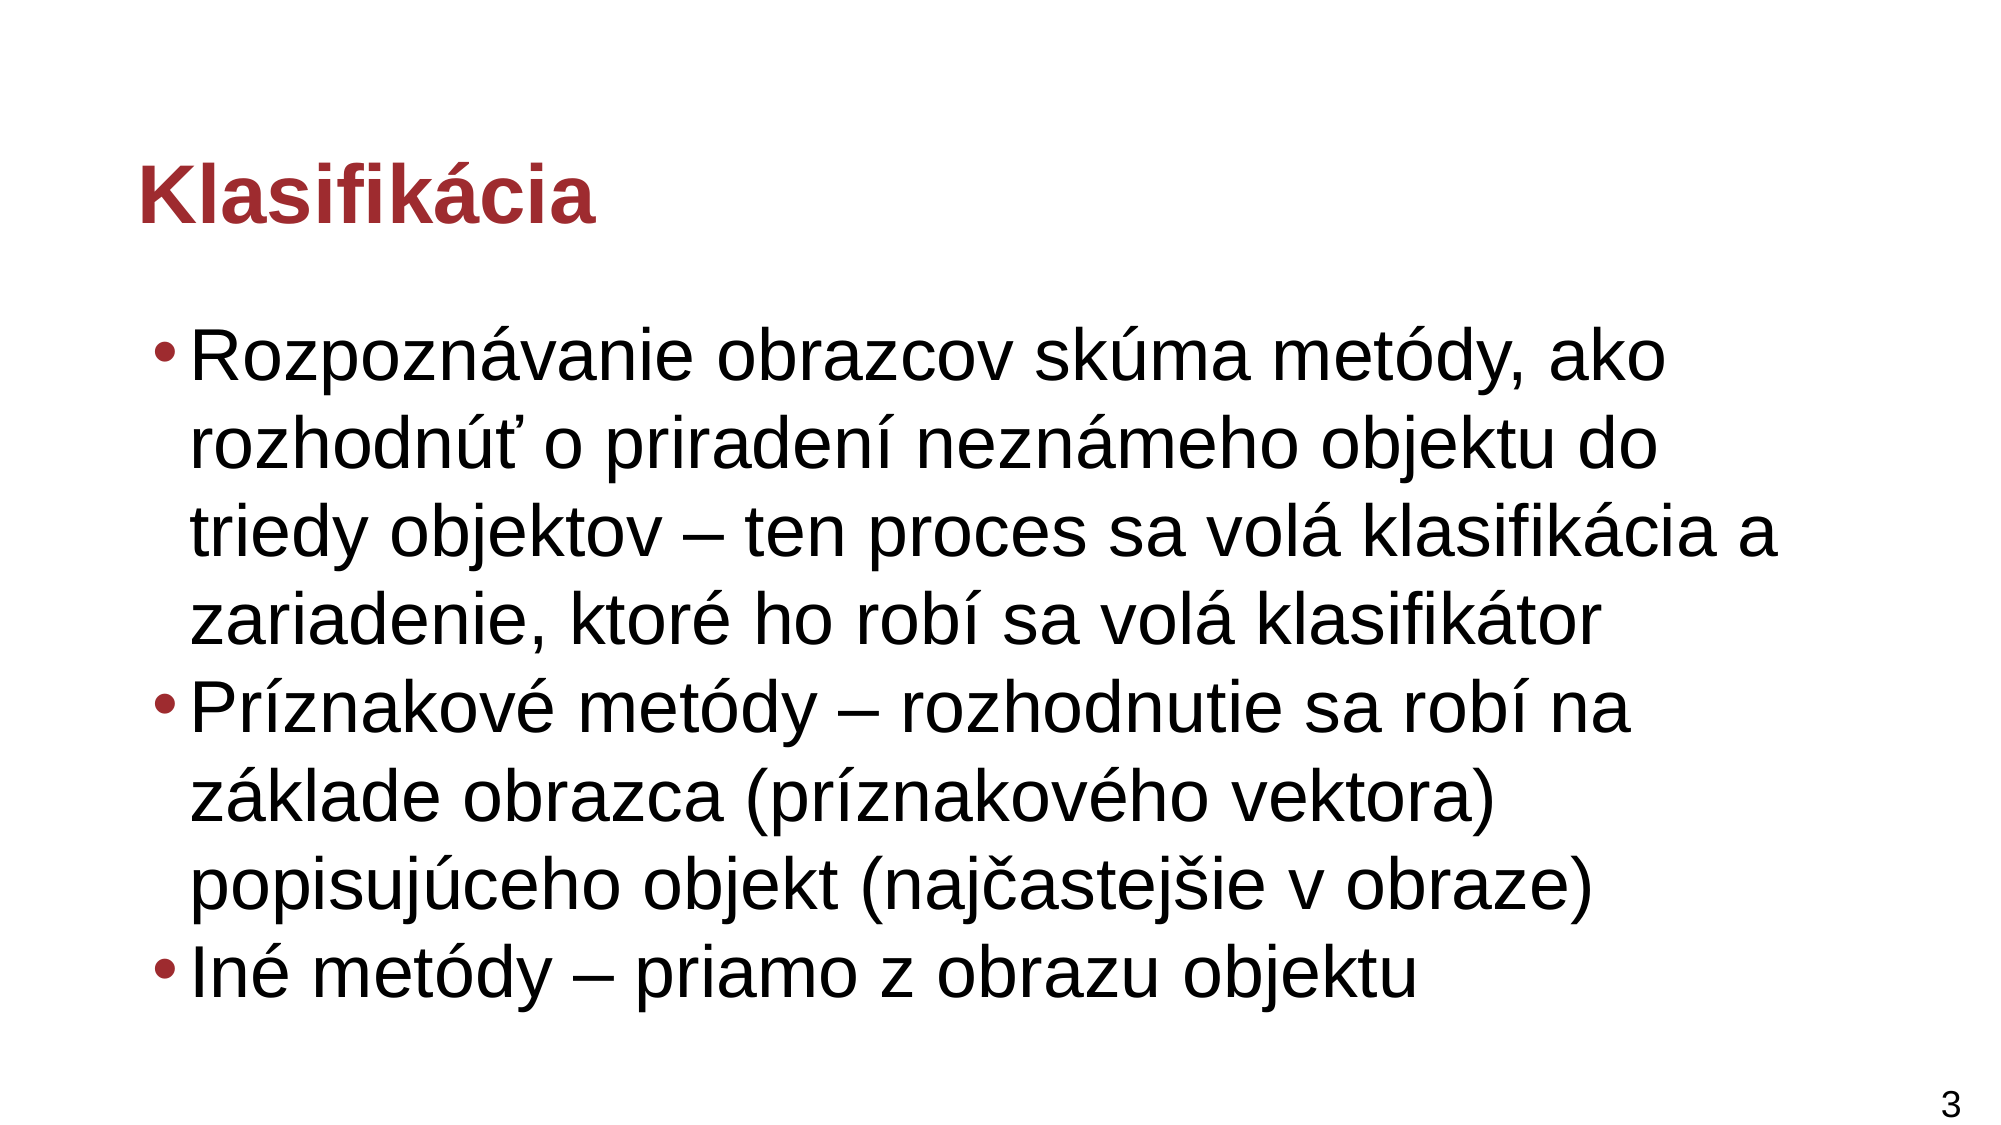

# Klasifikácia
Rozpoznávanie obrazcov skúma metódy, ako rozhodnúť o priradení neznámeho objektu do triedy objektov – ten proces sa volá klasifikácia a zariadenie, ktoré ho robí sa volá klasifikátor
Príznakové metódy – rozhodnutie sa robí na základe obrazca (príznakového vektora) popisujúceho objekt (najčastejšie v obraze)
Iné metódy – priamo z obrazu objektu